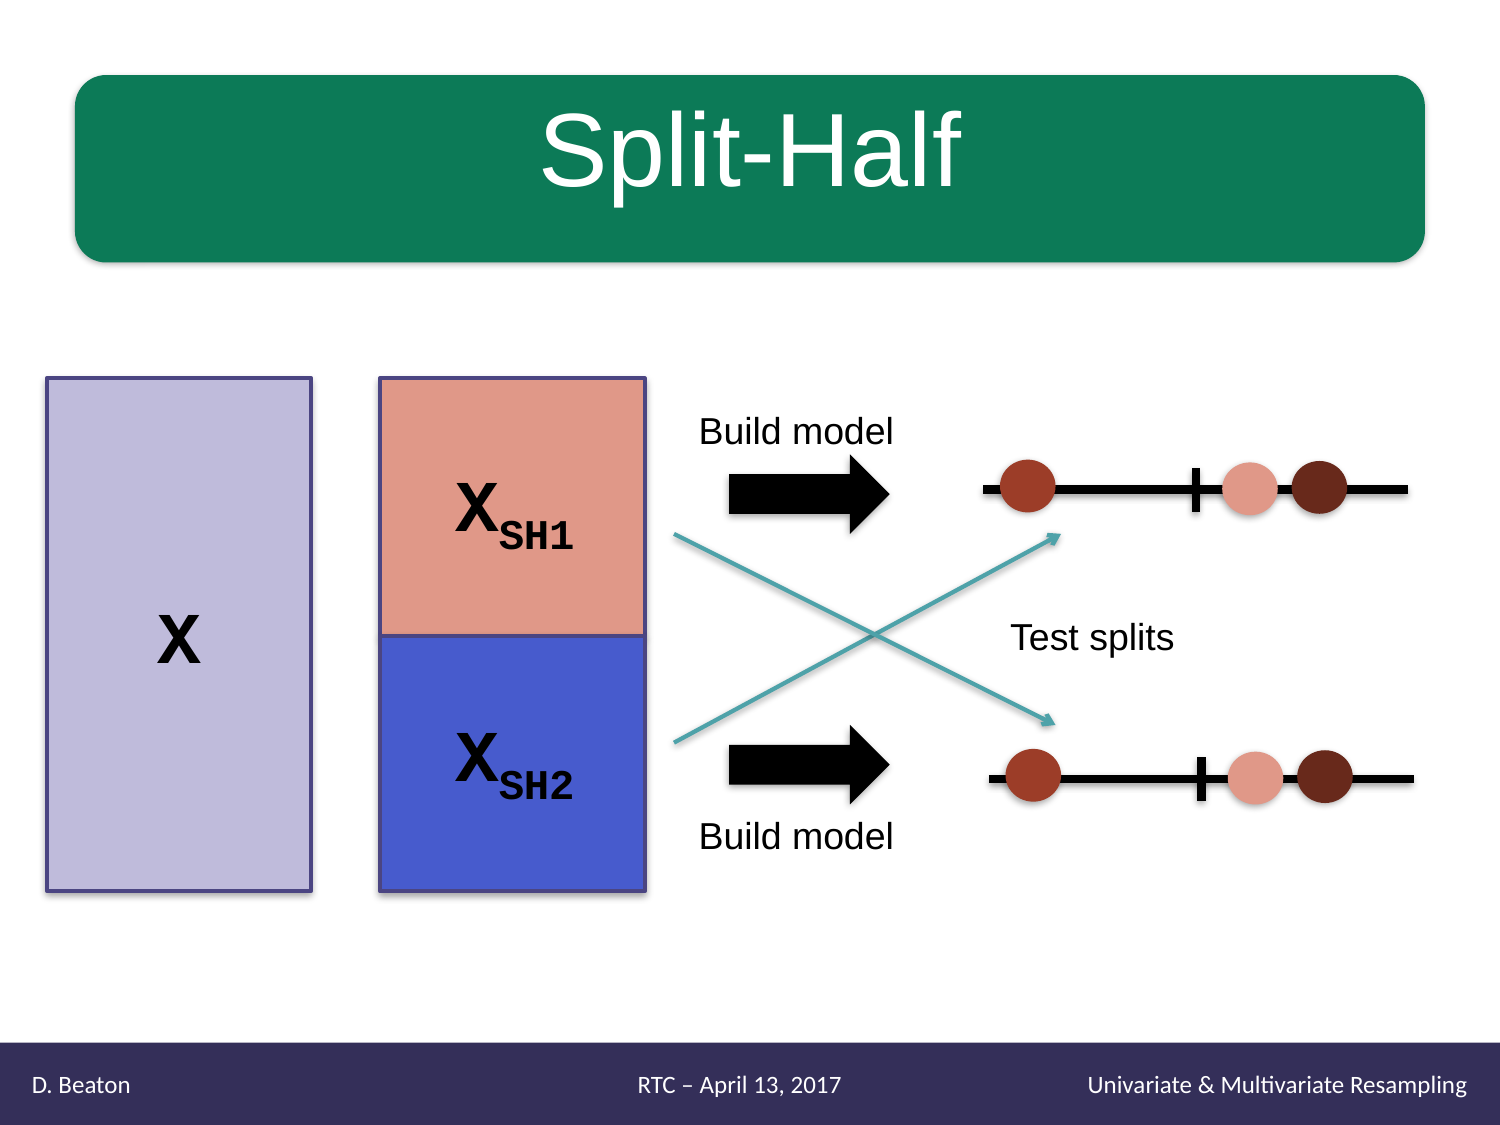

# Split-Half

Build model
XSH1

X
Test splits

XSH2

Build model